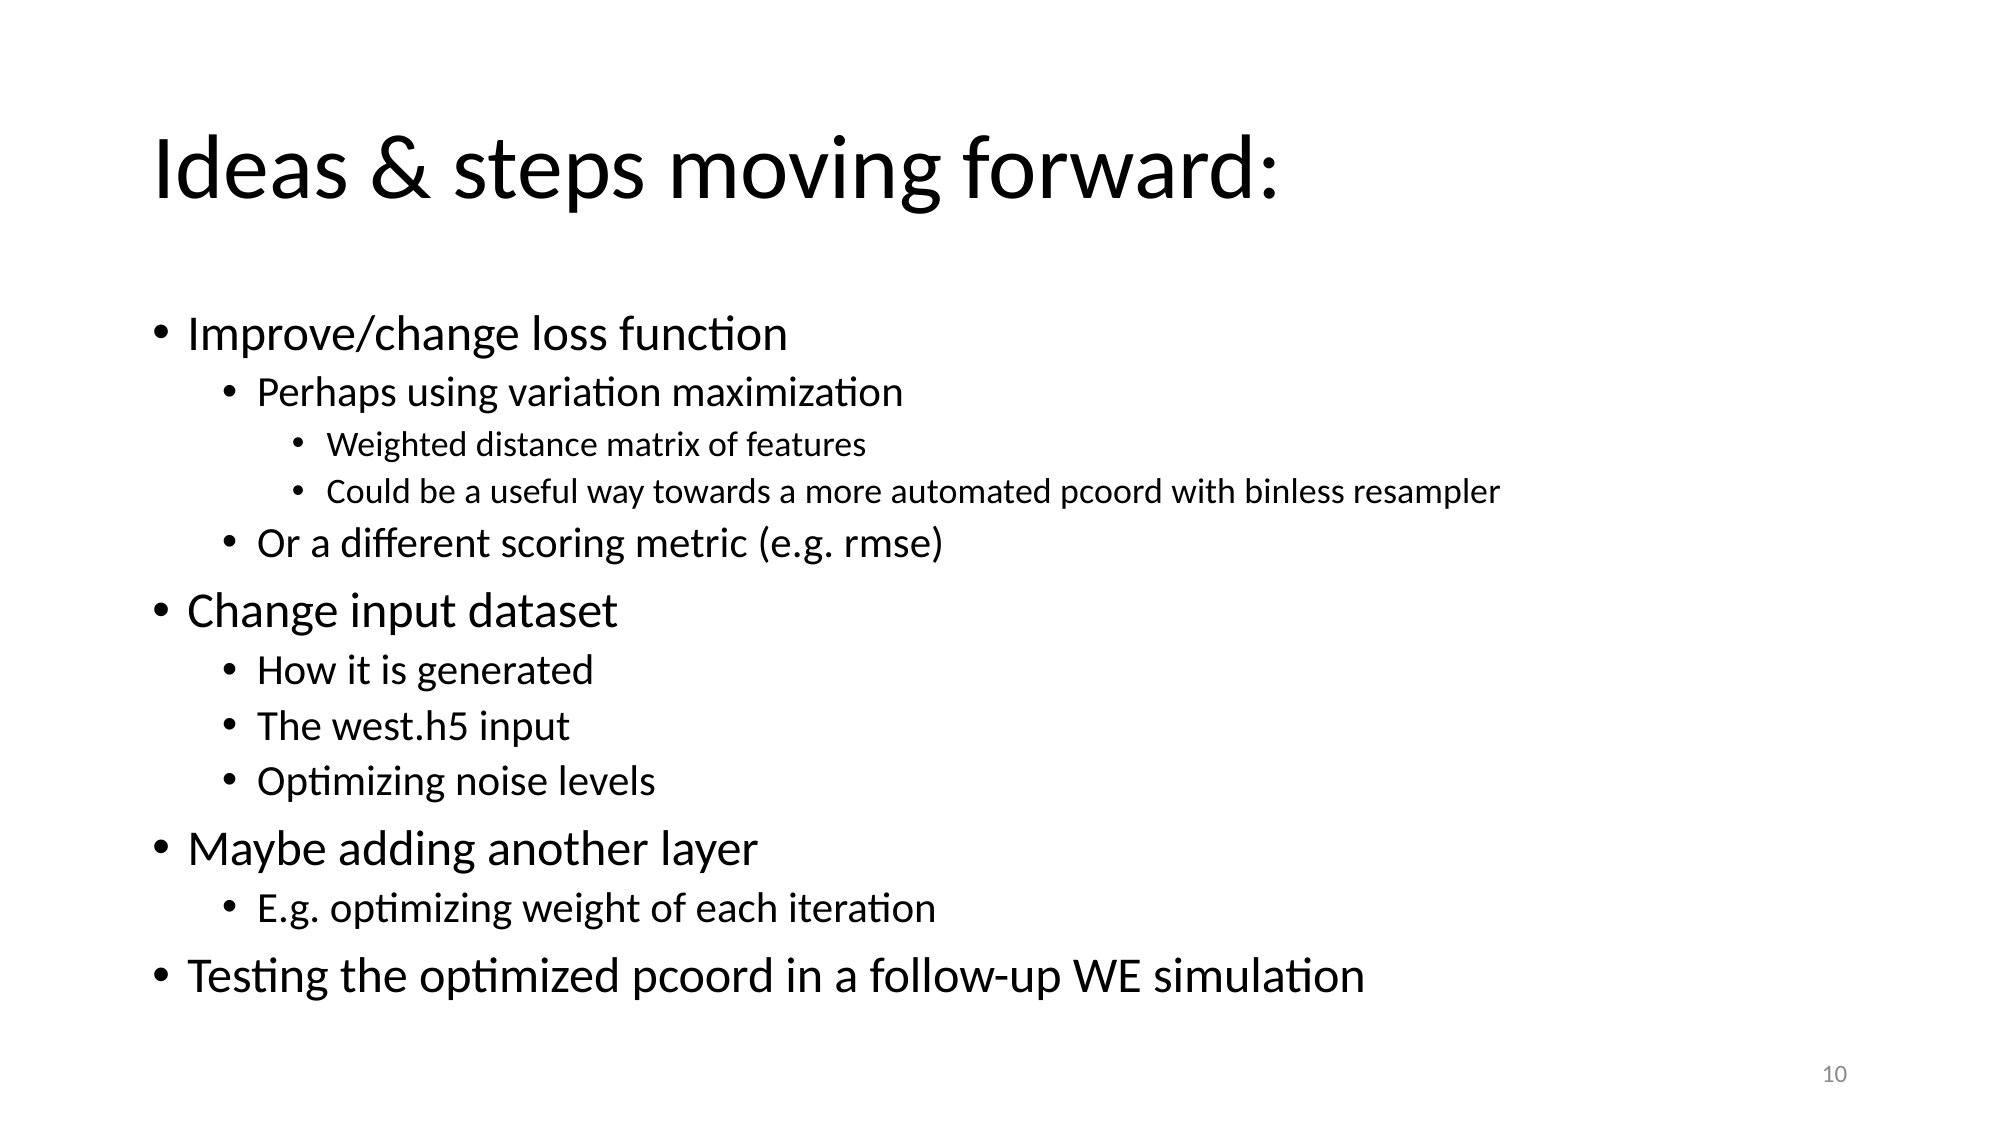

# Ideas & steps moving forward:
Improve/change loss function
Perhaps using variation maximization
Weighted distance matrix of features
Could be a useful way towards a more automated pcoord with binless resampler
Or a different scoring metric (e.g. rmse)
Change input dataset
How it is generated
The west.h5 input
Optimizing noise levels
Maybe adding another layer
E.g. optimizing weight of each iteration
Testing the optimized pcoord in a follow-up WE simulation

10